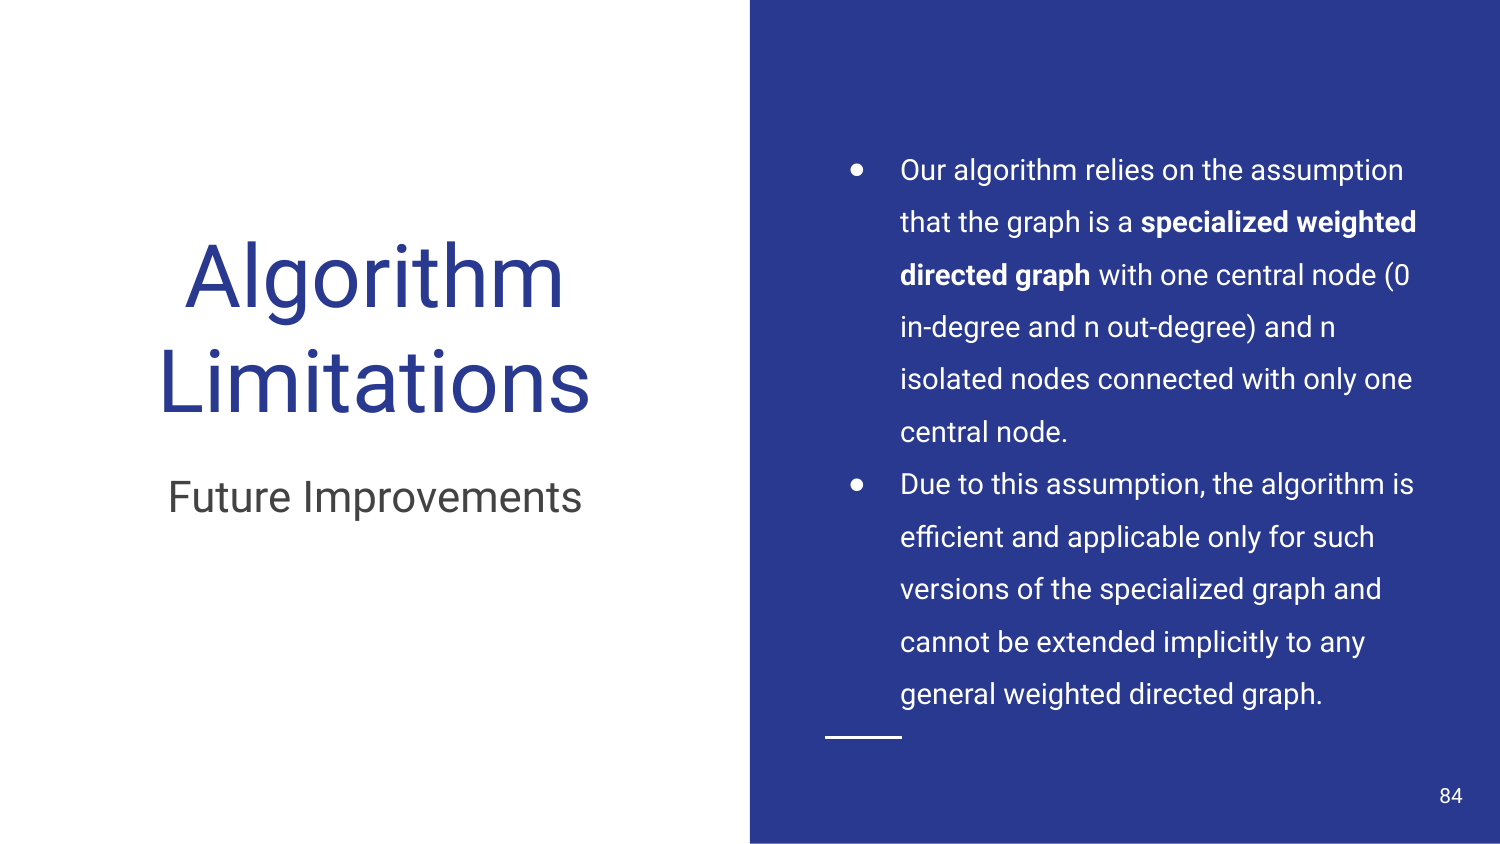

Our algorithm relies on the assumption that the graph is a specialized weighted directed graph with one central node (0 in-degree and n out-degree) and n isolated nodes connected with only one central node.
Due to this assumption, the algorithm is efficient and applicable only for such versions of the specialized graph and cannot be extended implicitly to any general weighted directed graph.
# Algorithm Limitations
Future Improvements
84